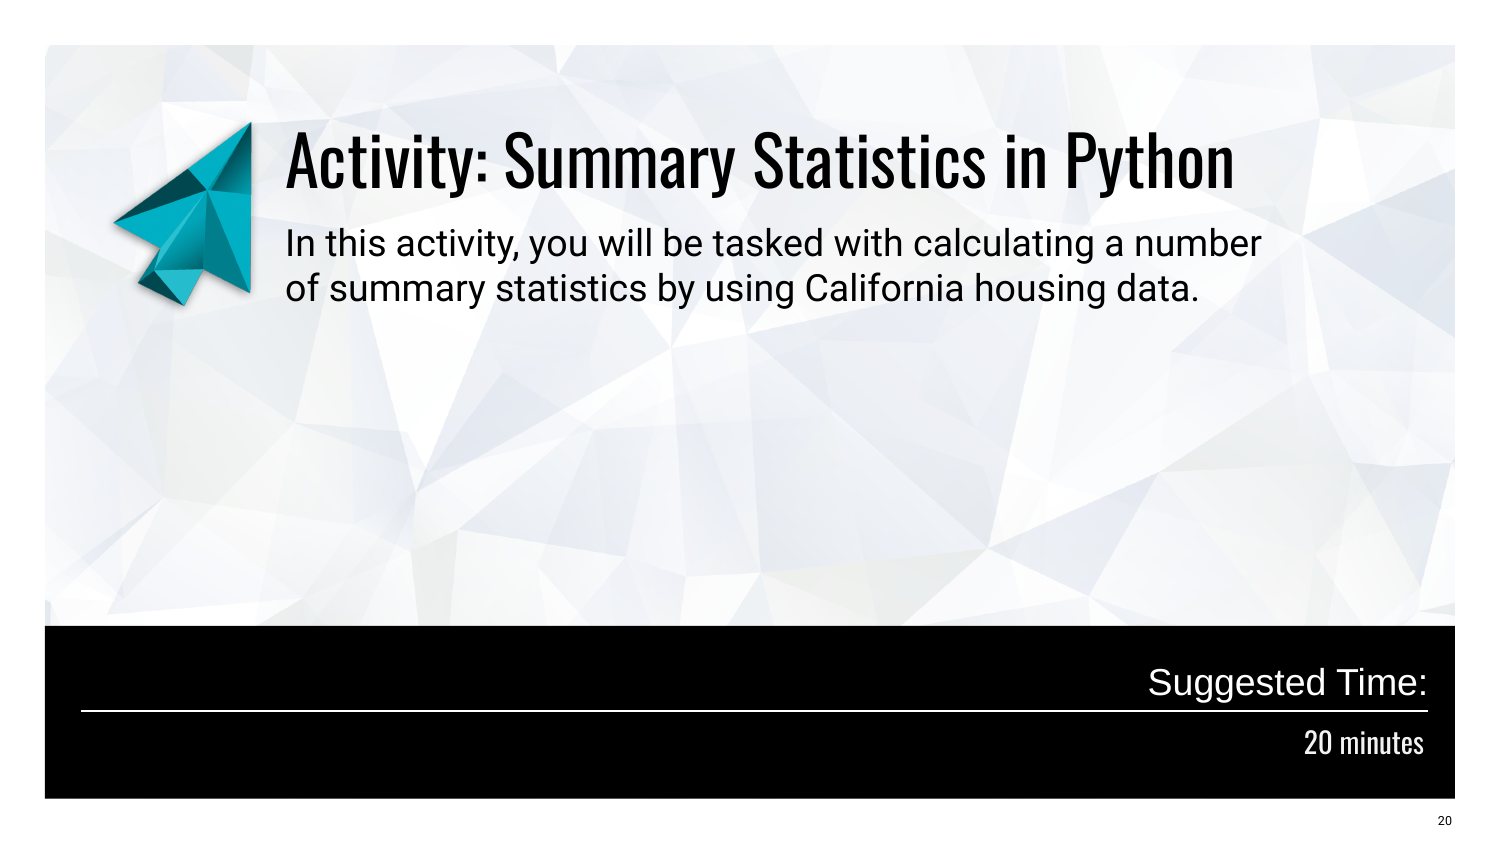

# Activity: Summary Statistics in Python
In this activity, you will be tasked with calculating a number of summary statistics by using California housing data.

20 minutes